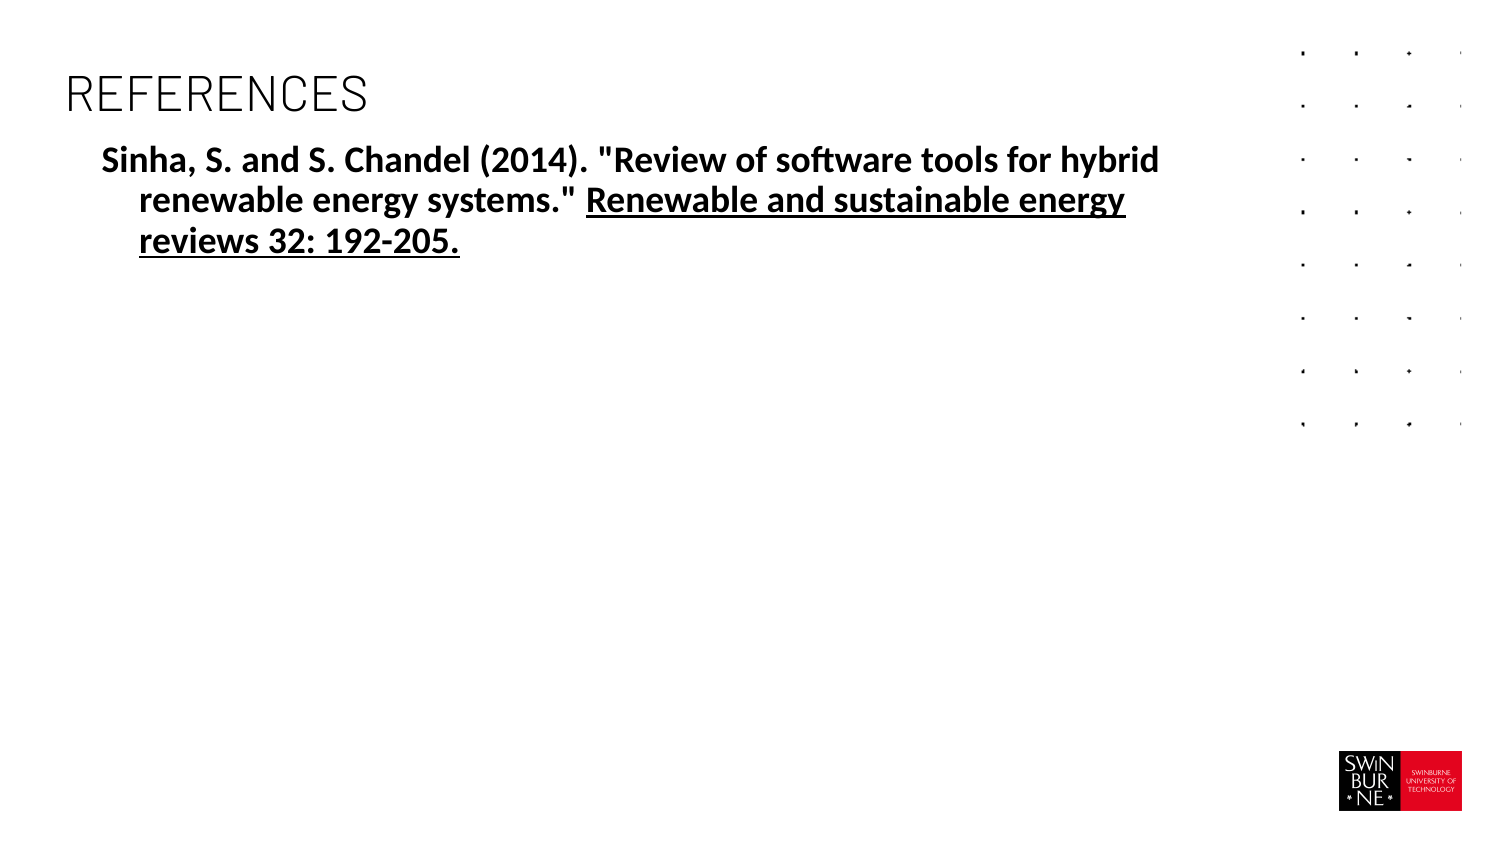

# REFERENCES
Sinha, S. and S. Chandel (2014). "Review of software tools for hybrid renewable energy systems." Renewable and sustainable energy reviews 32: 192-205.